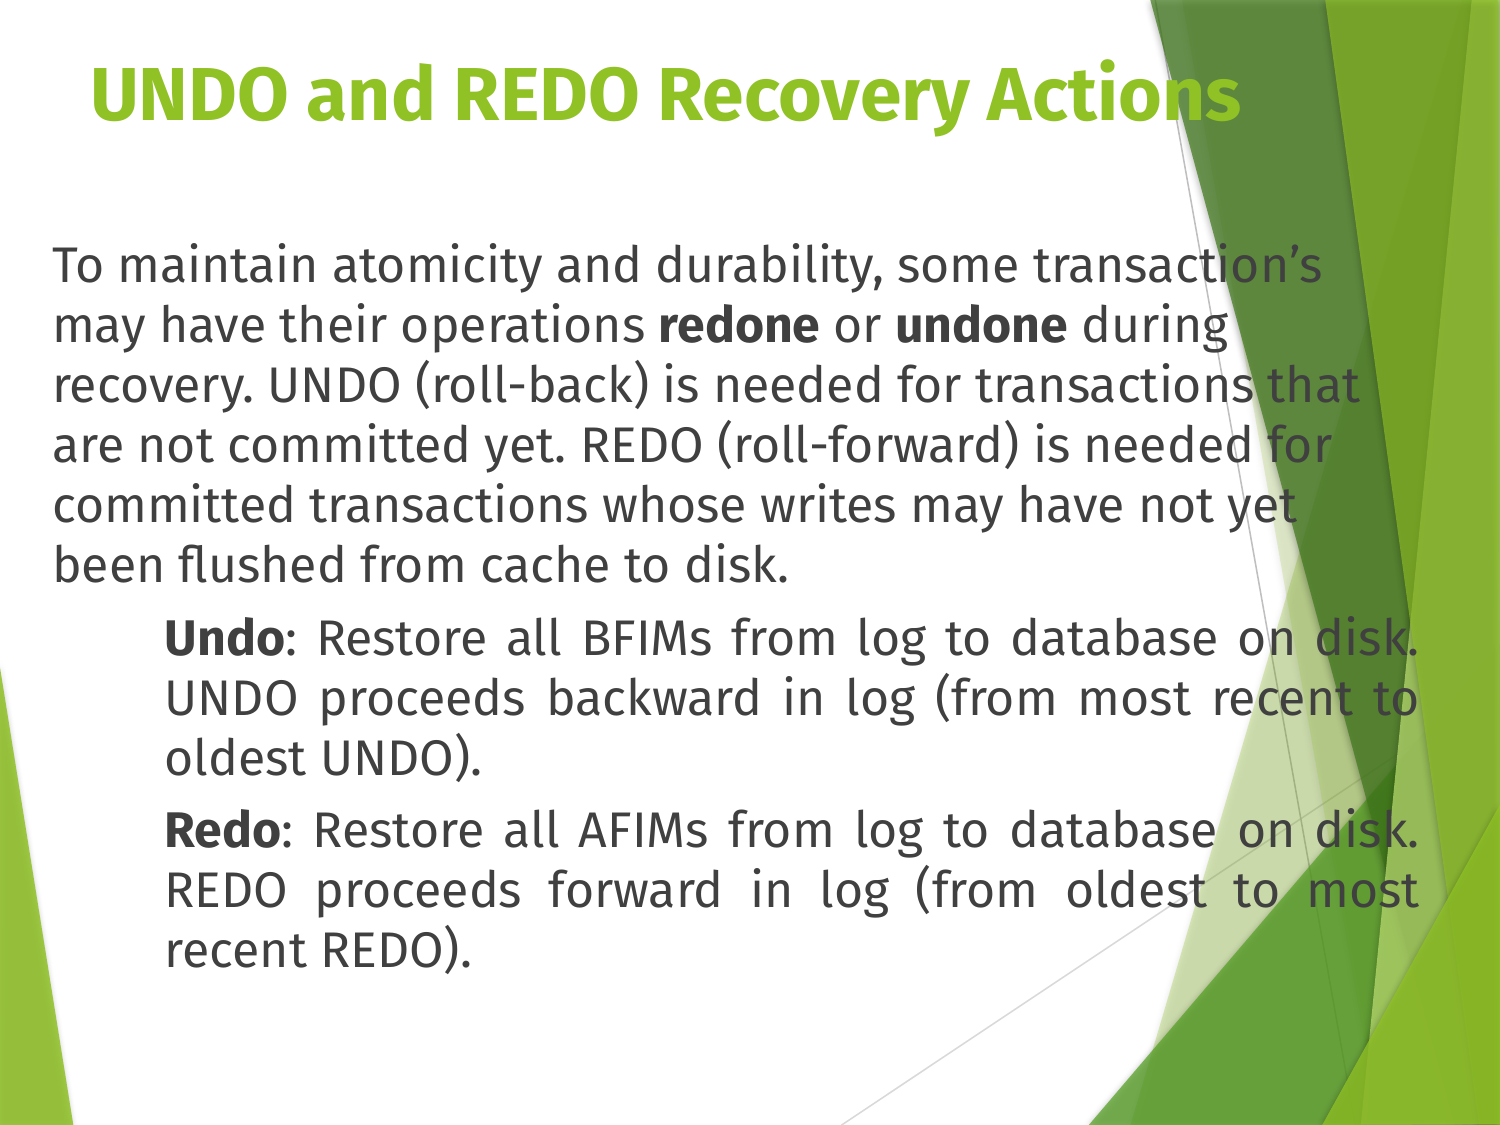

# UNDO and REDO Recovery Actions
To maintain atomicity and durability, some transaction’s may have their operations redone or undone during recovery. UNDO (roll-back) is needed for transactions that are not committed yet. REDO (roll-forward) is needed for committed transactions whose writes may have not yet been flushed from cache to disk.
Undo: Restore all BFIMs from log to database on disk. UNDO proceeds backward in log (from most recent to oldest UNDO).
Redo: Restore all AFIMs from log to database on disk. REDO proceeds forward in log (from oldest to most recent REDO).